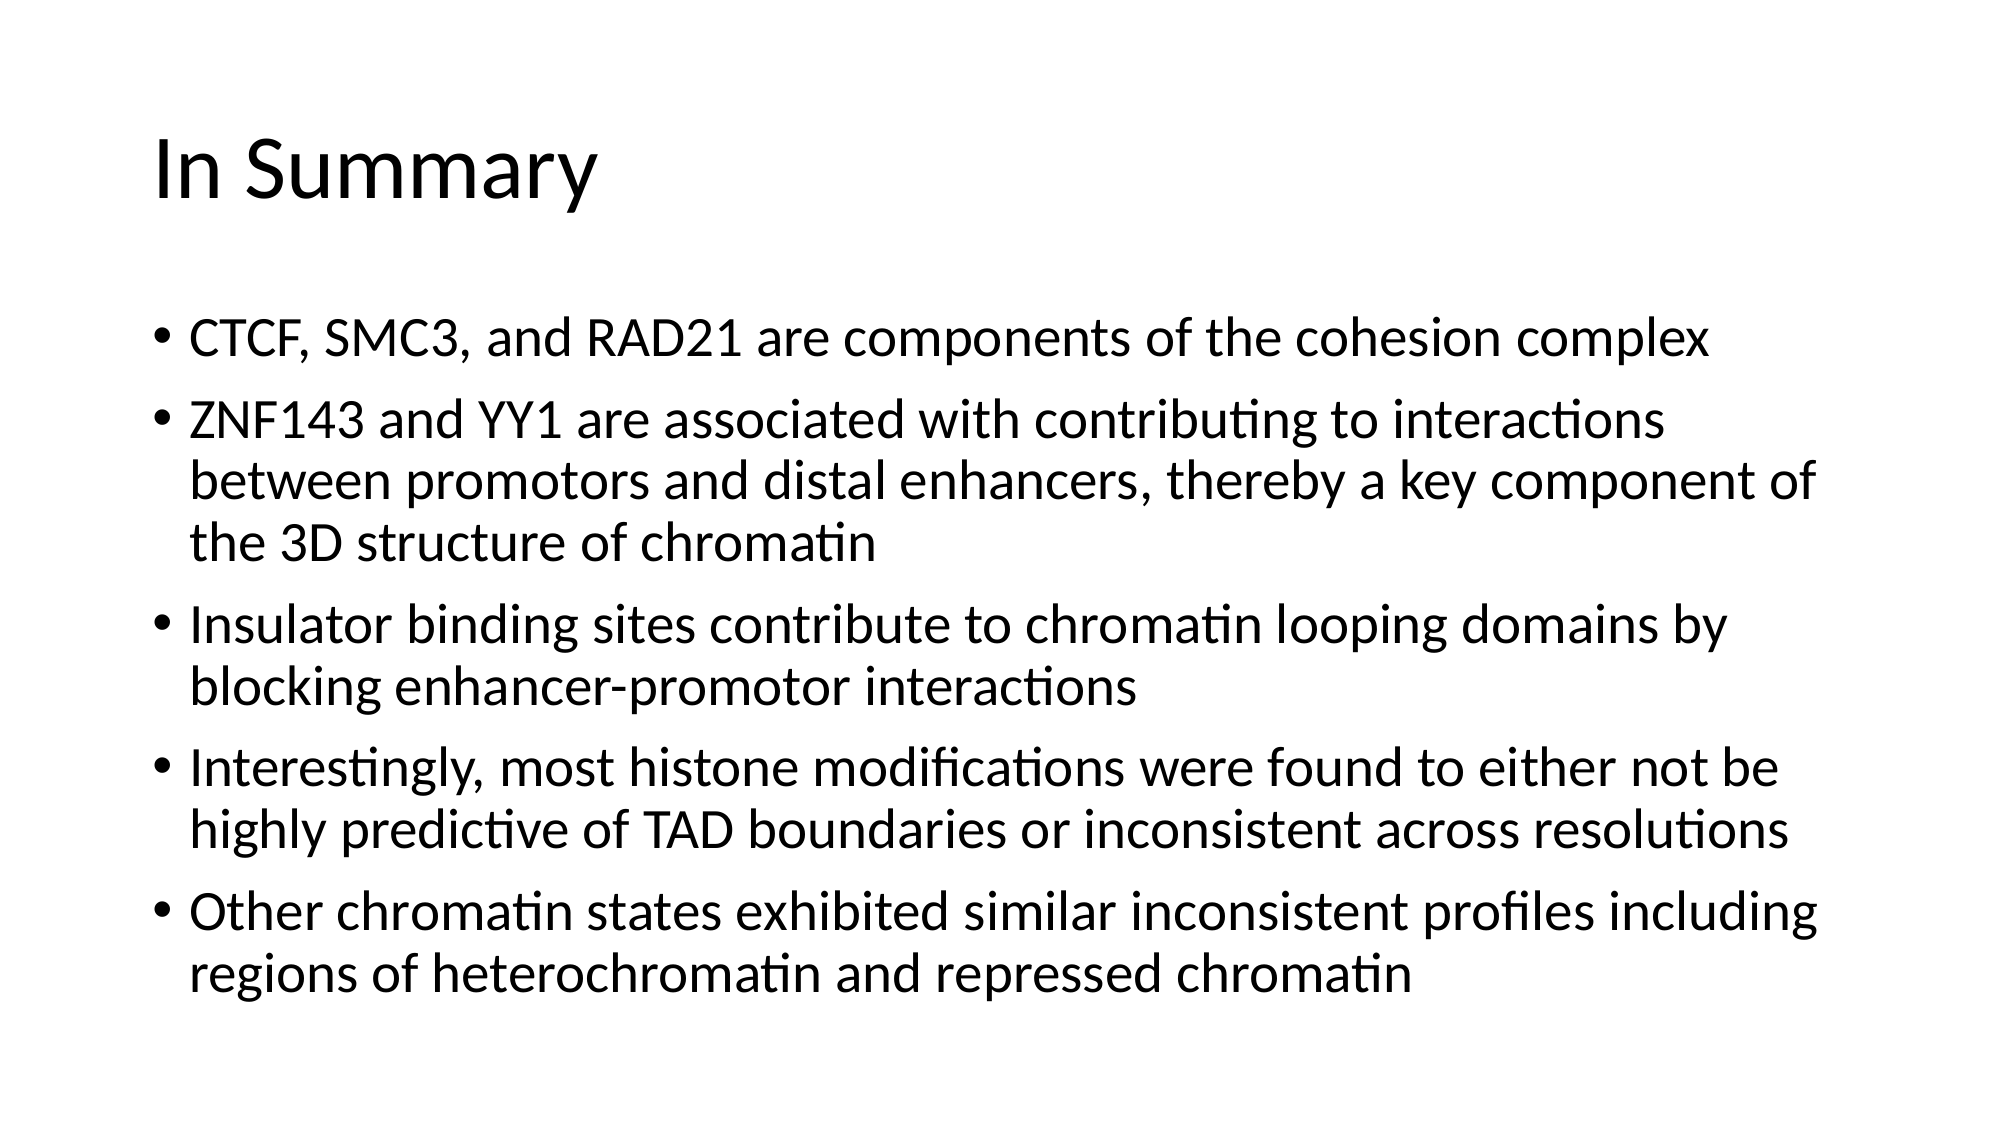

# In Summary
CTCF, SMC3, and RAD21 are components of the cohesion complex
ZNF143 and YY1 are associated with contributing to interactions between promotors and distal enhancers, thereby a key component of the 3D structure of chromatin
Insulator binding sites contribute to chromatin looping domains by blocking enhancer-promotor interactions
Interestingly, most histone modifications were found to either not be highly predictive of TAD boundaries or inconsistent across resolutions
Other chromatin states exhibited similar inconsistent profiles including regions of heterochromatin and repressed chromatin